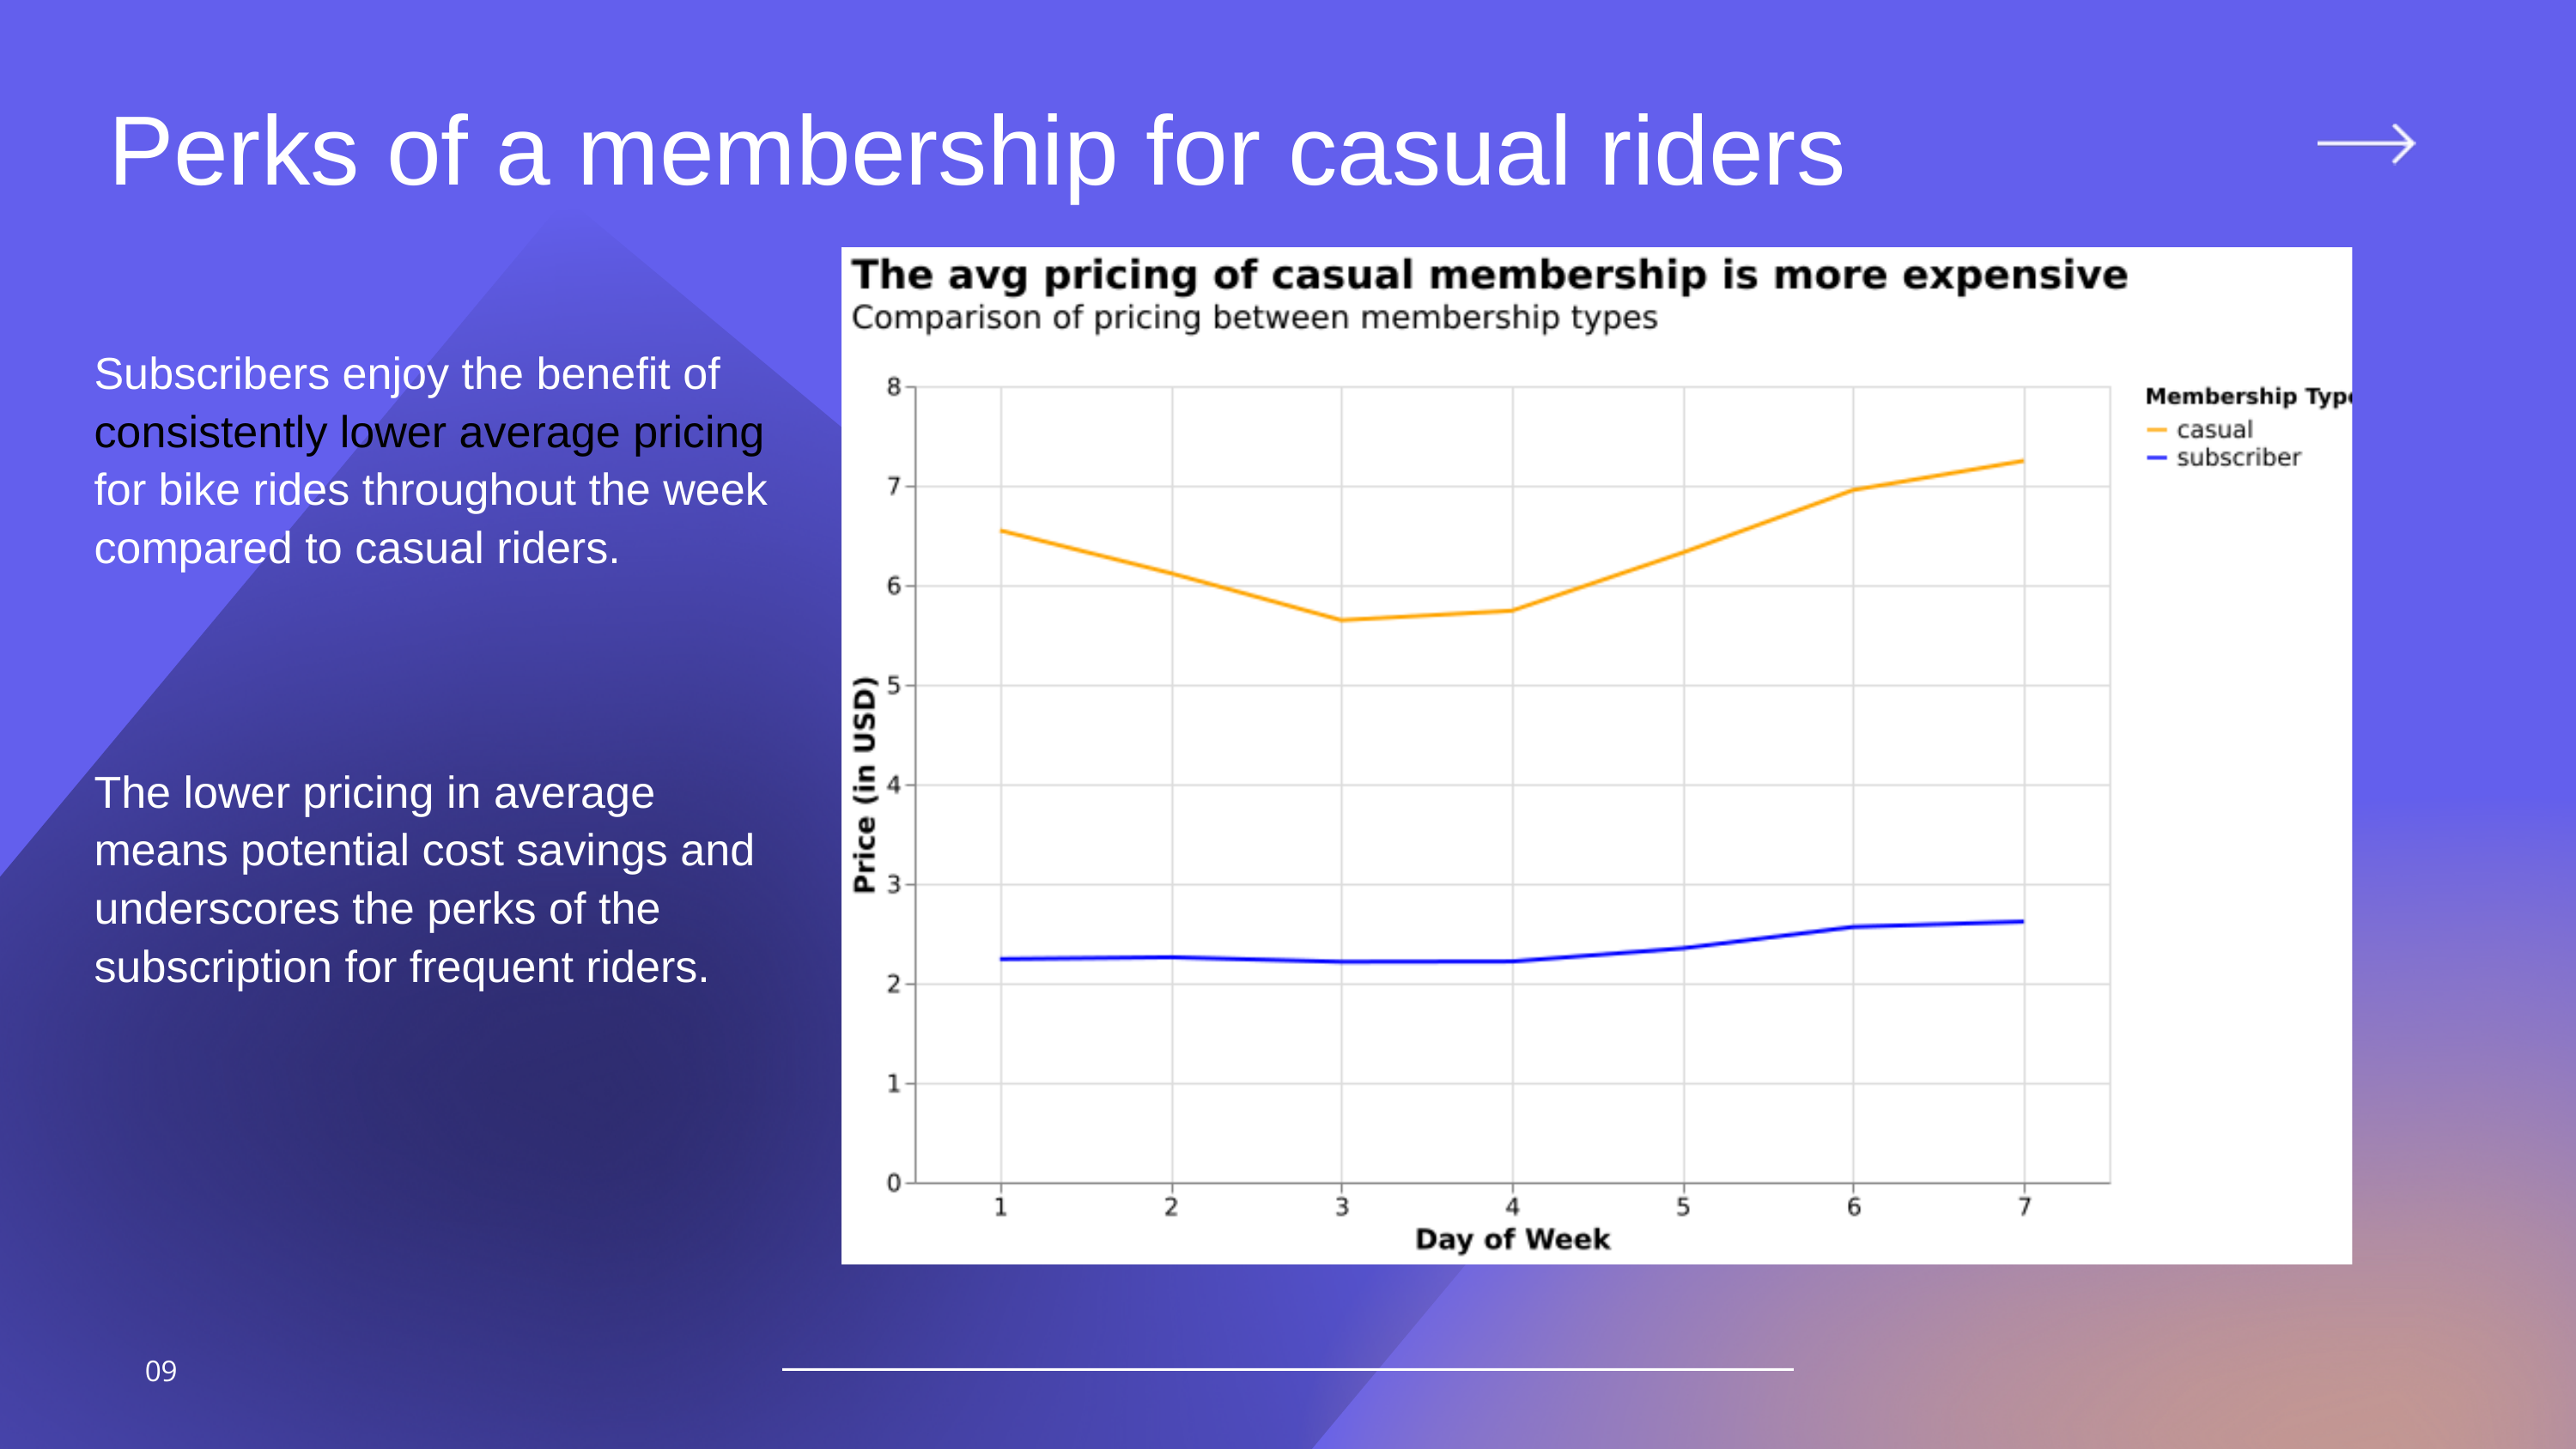

Perks of a membership for casual riders

Subscribers enjoy the benefit of consistently lower average pricing for bike rides throughout the week compared to casual riders.

The lower pricing in average means potential cost savings and underscores the perks of the subscription for frequent riders.

09